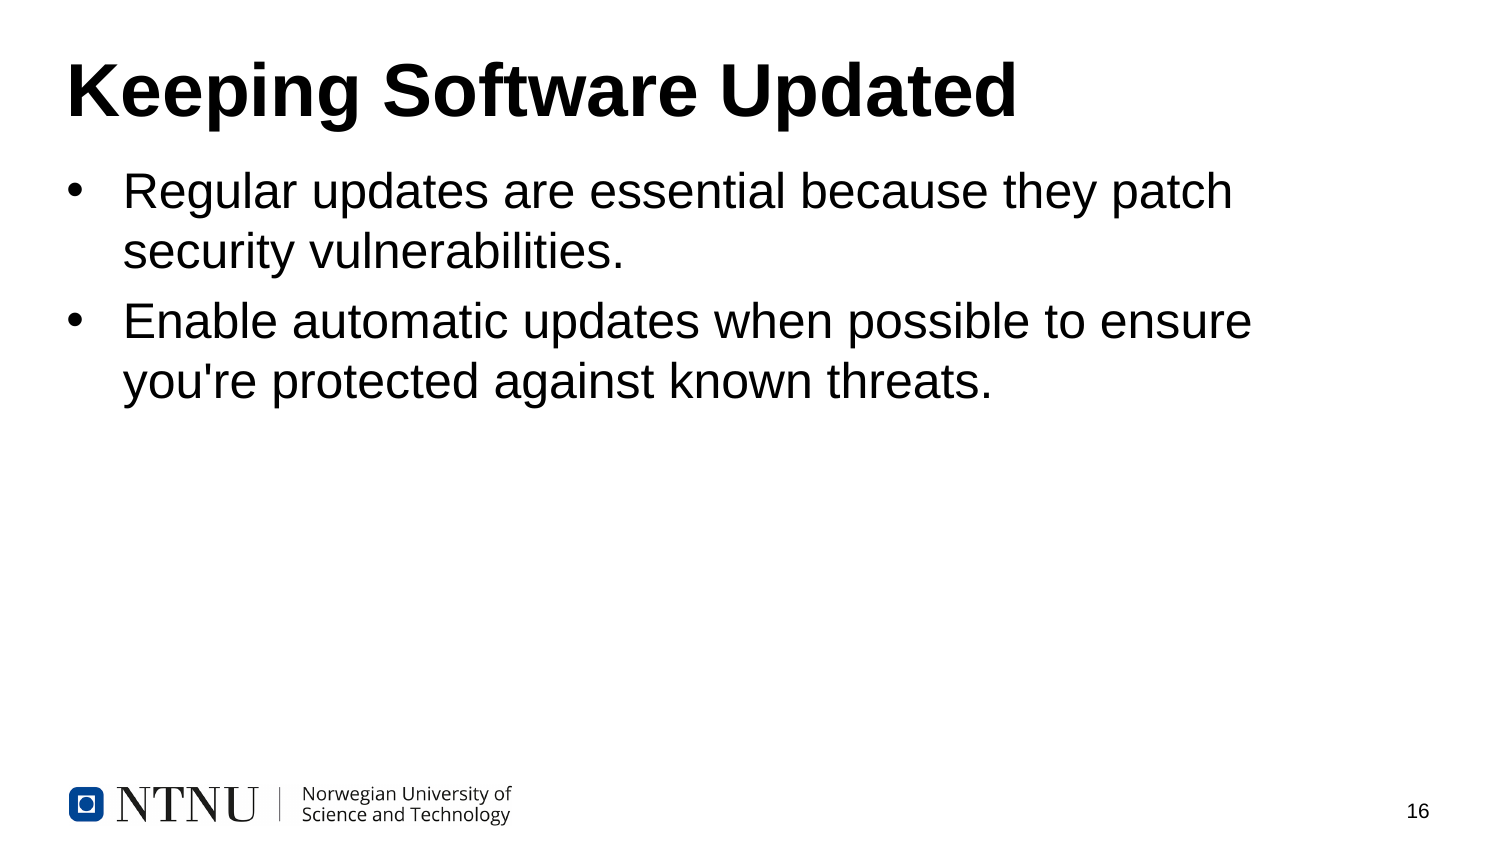

# Keeping Software Updated
Regular updates are essential because they patch security vulnerabilities.
Enable automatic updates when possible to ensure you're protected against known threats.